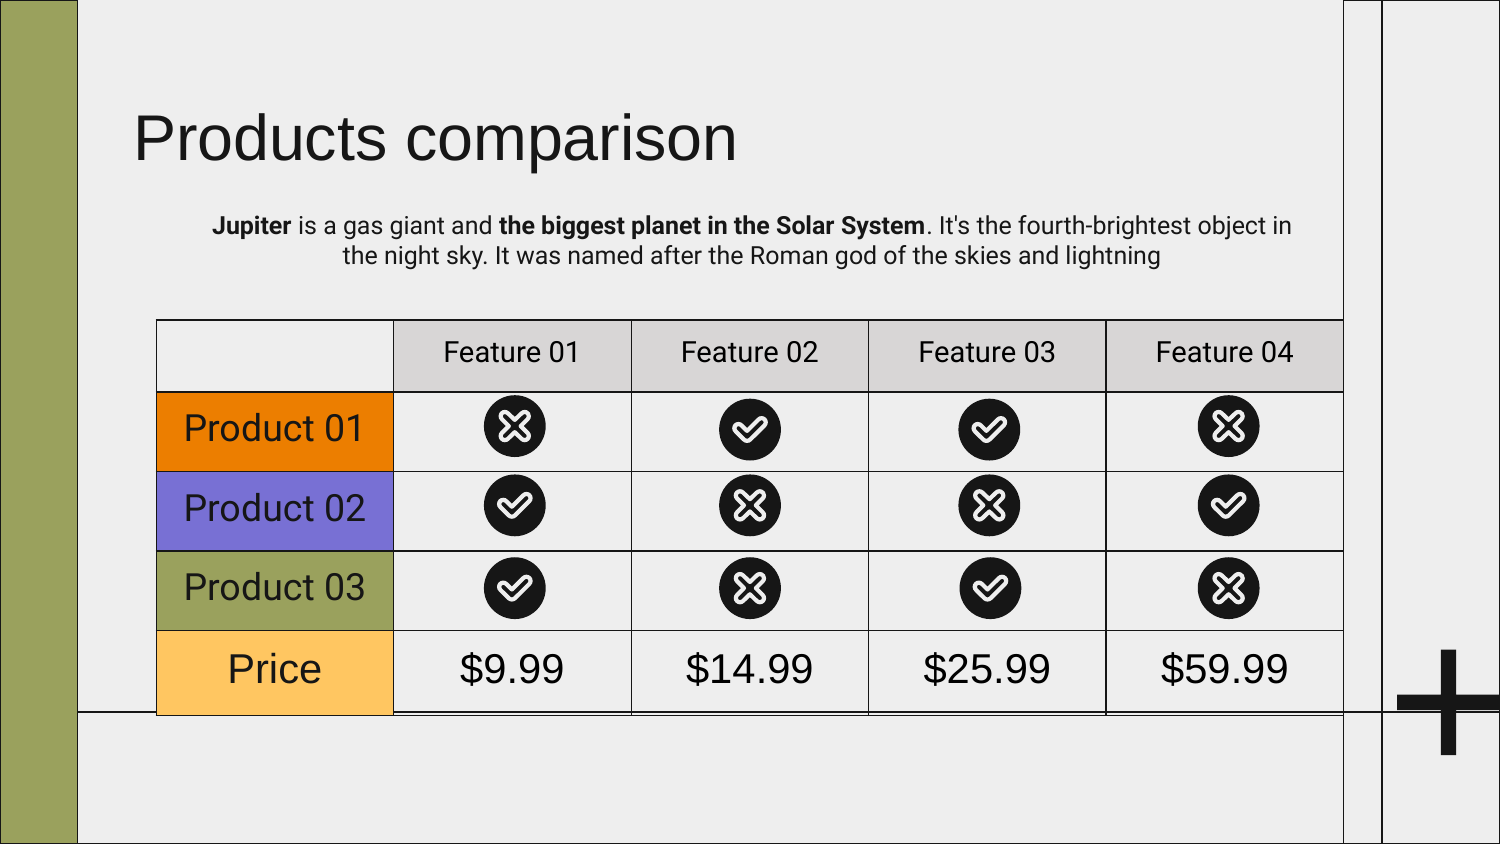

# Products comparison
Jupiter is a gas giant and the biggest planet in the Solar System. It's the fourth-brightest object in the night sky. It was named after the Roman god of the skies and lightning
|  | Feature 01 | Feature 02 | Feature 03 | Feature 04 |
| --- | --- | --- | --- | --- |
| Product 01 |  |  |  |  |
| Product 02 |  |  |  |  |
| Product 03 |  |  |  |  |
| Price | $9.99 | $14.99 | $25.99 | $59.99 |

+